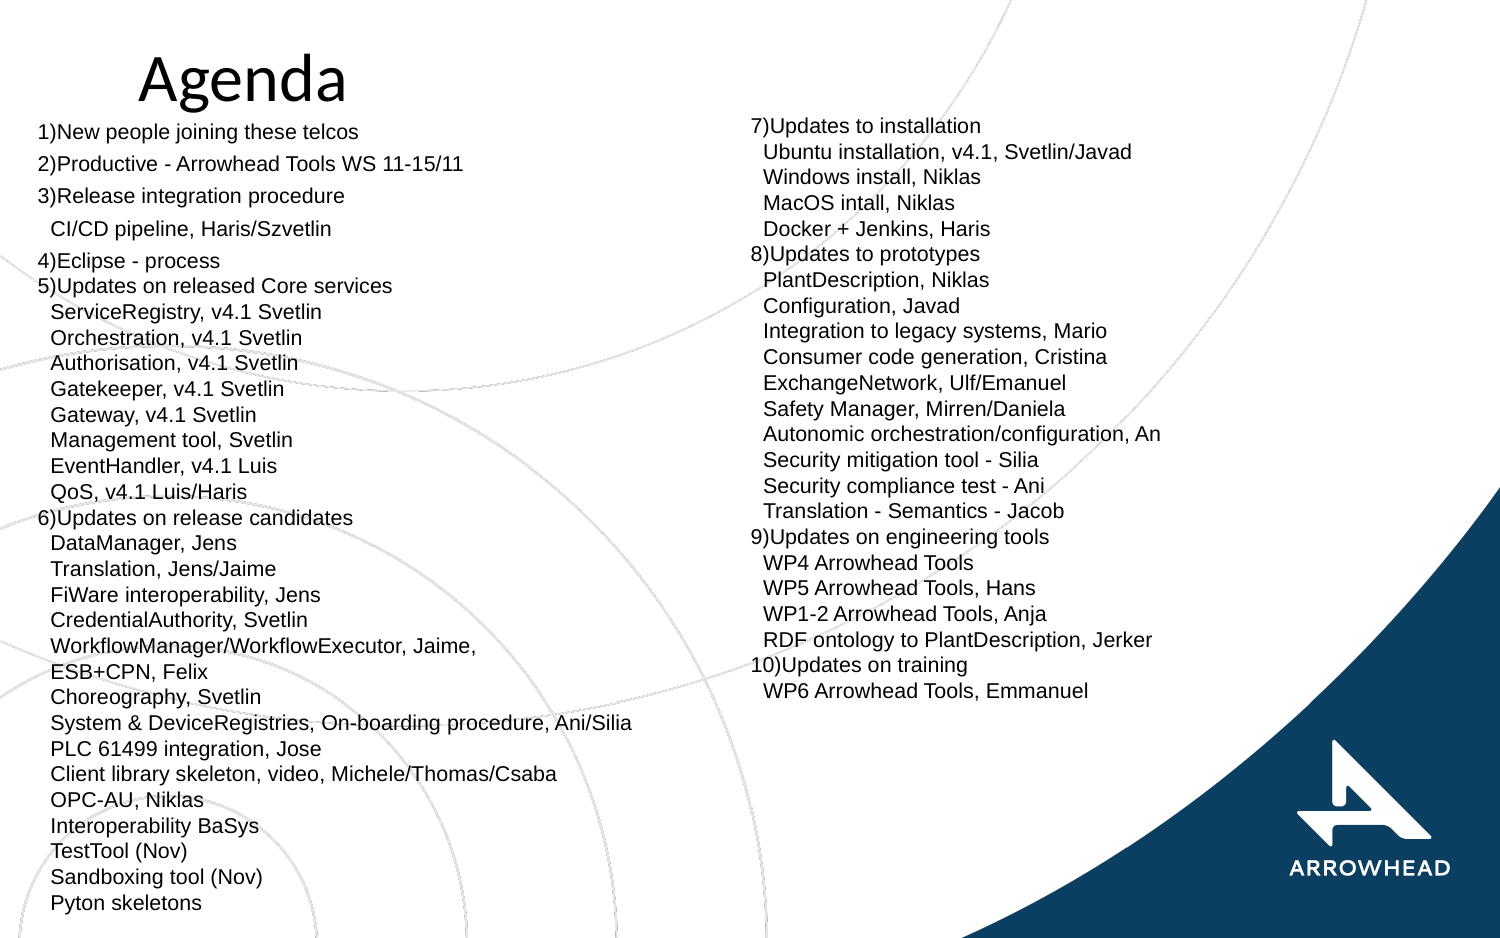

# Agenda
2
New people joining these telcos
Productive - Arrowhead Tools WS 11-15/11
Release integration procedure
CI/CD pipeline, Haris/Szvetlin
Eclipse - process
Updates on released Core services
ServiceRegistry, v4.1 Svetlin
Orchestration, v4.1 Svetlin
Authorisation, v4.1 Svetlin
Gatekeeper, v4.1 Svetlin
Gateway, v4.1 Svetlin
Management tool, Svetlin
EventHandler, v4.1 Luis
QoS, v4.1 Luis/Haris
Updates on release candidates
DataManager, Jens
Translation, Jens/Jaime
FiWare interoperability, Jens
CredentialAuthority, Svetlin
WorkflowManager/WorkflowExecutor, Jaime,
ESB+CPN, Felix
Choreography, Svetlin
System & DeviceRegistries, On-boarding procedure, Ani/Silia
PLC 61499 integration, Jose
Client library skeleton, video, Michele/Thomas/Csaba
OPC-AU, Niklas
Interoperability BaSys
TestTool (Nov)
Sandboxing tool (Nov)
Pyton skeletons
Updates to installation
Ubuntu installation, v4.1, Svetlin/Javad
Windows install, Niklas
MacOS intall, Niklas
Docker + Jenkins, Haris
Updates to prototypes
PlantDescription, Niklas
Configuration, Javad
Integration to legacy systems, Mario
Consumer code generation, Cristina
ExchangeNetwork, Ulf/Emanuel
Safety Manager, Mirren/Daniela
Autonomic orchestration/configuration, An
Security mitigation tool - Silia
Security compliance test - Ani
Translation - Semantics - Jacob
Updates on engineering tools
WP4 Arrowhead Tools
WP5 Arrowhead Tools, Hans
WP1-2 Arrowhead Tools, Anja
RDF ontology to PlantDescription, Jerker
Updates on training
WP6 Arrowhead Tools, Emmanuel